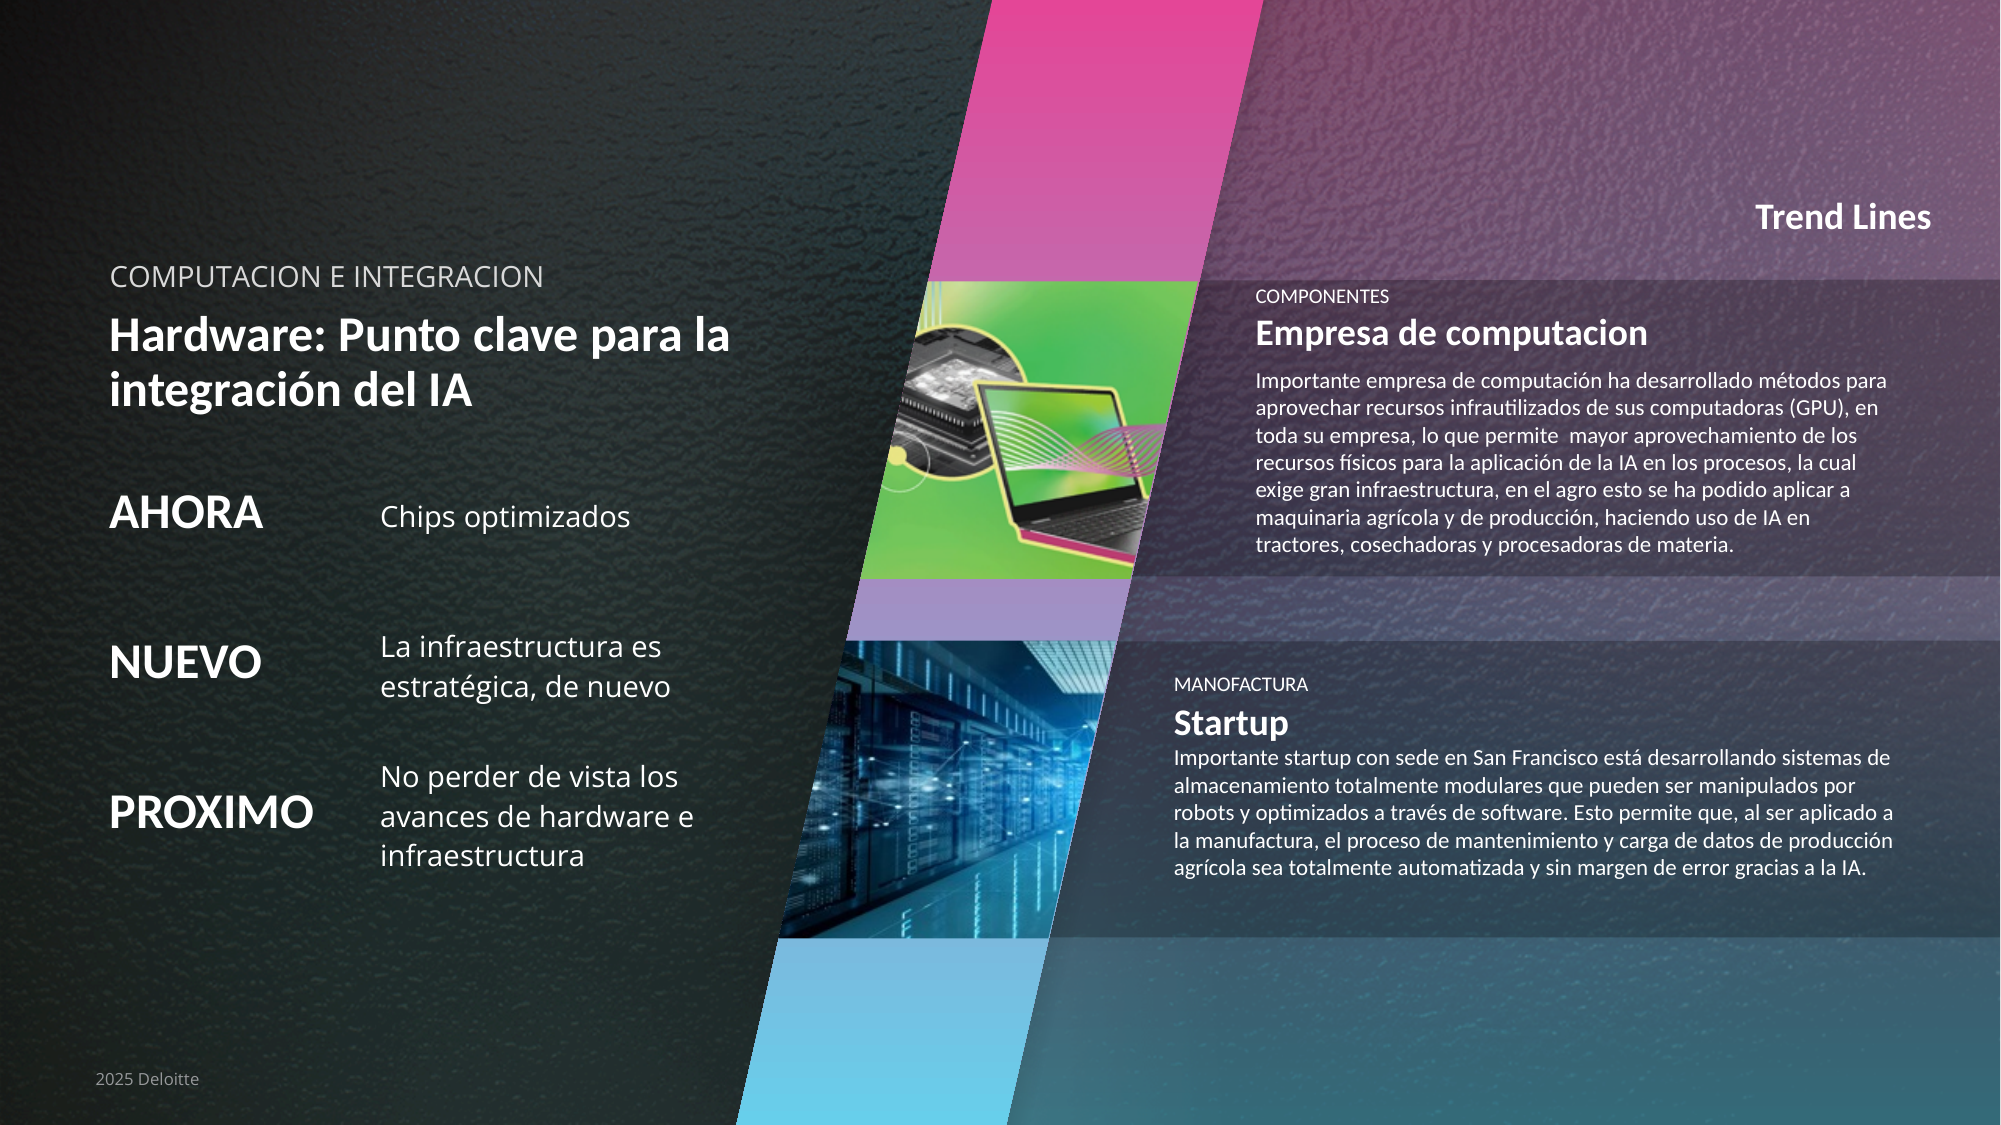

Trend Lines
| COMPUTACION E INTEGRACION Hardware: Punto clave para la integración del IA |  |
| --- | --- |
| AHORA | Chips optimizados |
| NUEVO | La infraestructura es estratégica, de nuevo |
| PROXIMO | No perder de vista los avances de hardware e infraestructura |

COMPONENTES
Empresa de computacion
Importante empresa de computación ha desarrollado métodos para aprovechar recursos infrautilizados de sus computadoras (GPU), en toda su empresa, lo que permite  mayor aprovechamiento de los recursos físicos para la aplicación de la IA en los procesos, la cual exige gran infraestructura, en el agro esto se ha podido aplicar a maquinaria agrícola y de producción, haciendo uso de IA en tractores, cosechadoras y procesadoras de materia.

MANOFACTURA
Startup
Importante startup con sede en San Francisco está desarrollando sistemas de almacenamiento totalmente modulares que pueden ser manipulados por robots y optimizados a través de software. Esto permite que, al ser aplicado a la manufactura, el proceso de mantenimiento y carga de datos de producción agrícola sea totalmente automatizada y sin margen de error gracias a la IA.